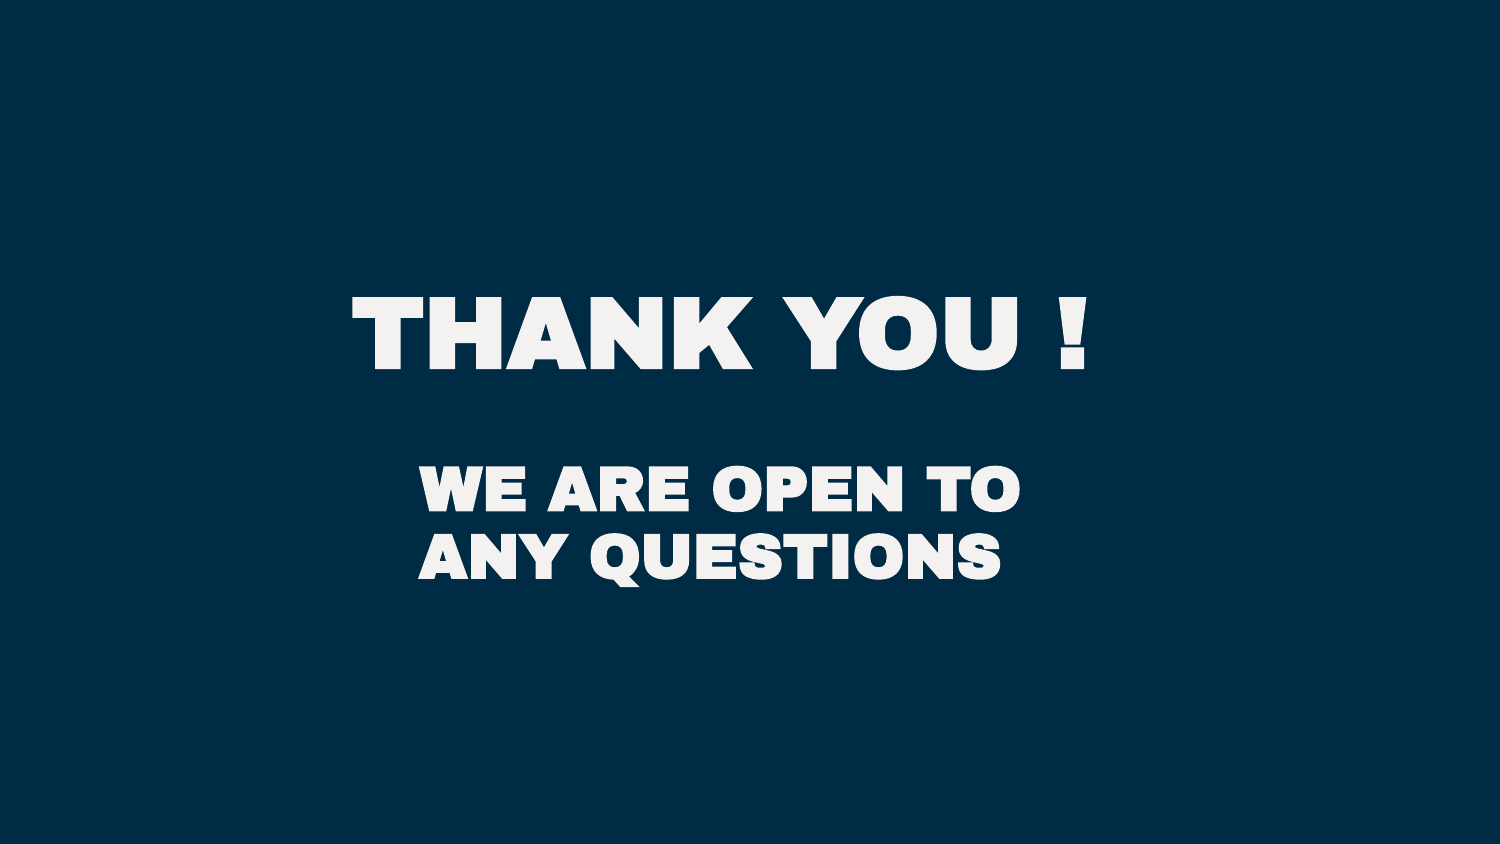

THANK YOU !

WE ARE OPEN TO ANY QUESTIONS